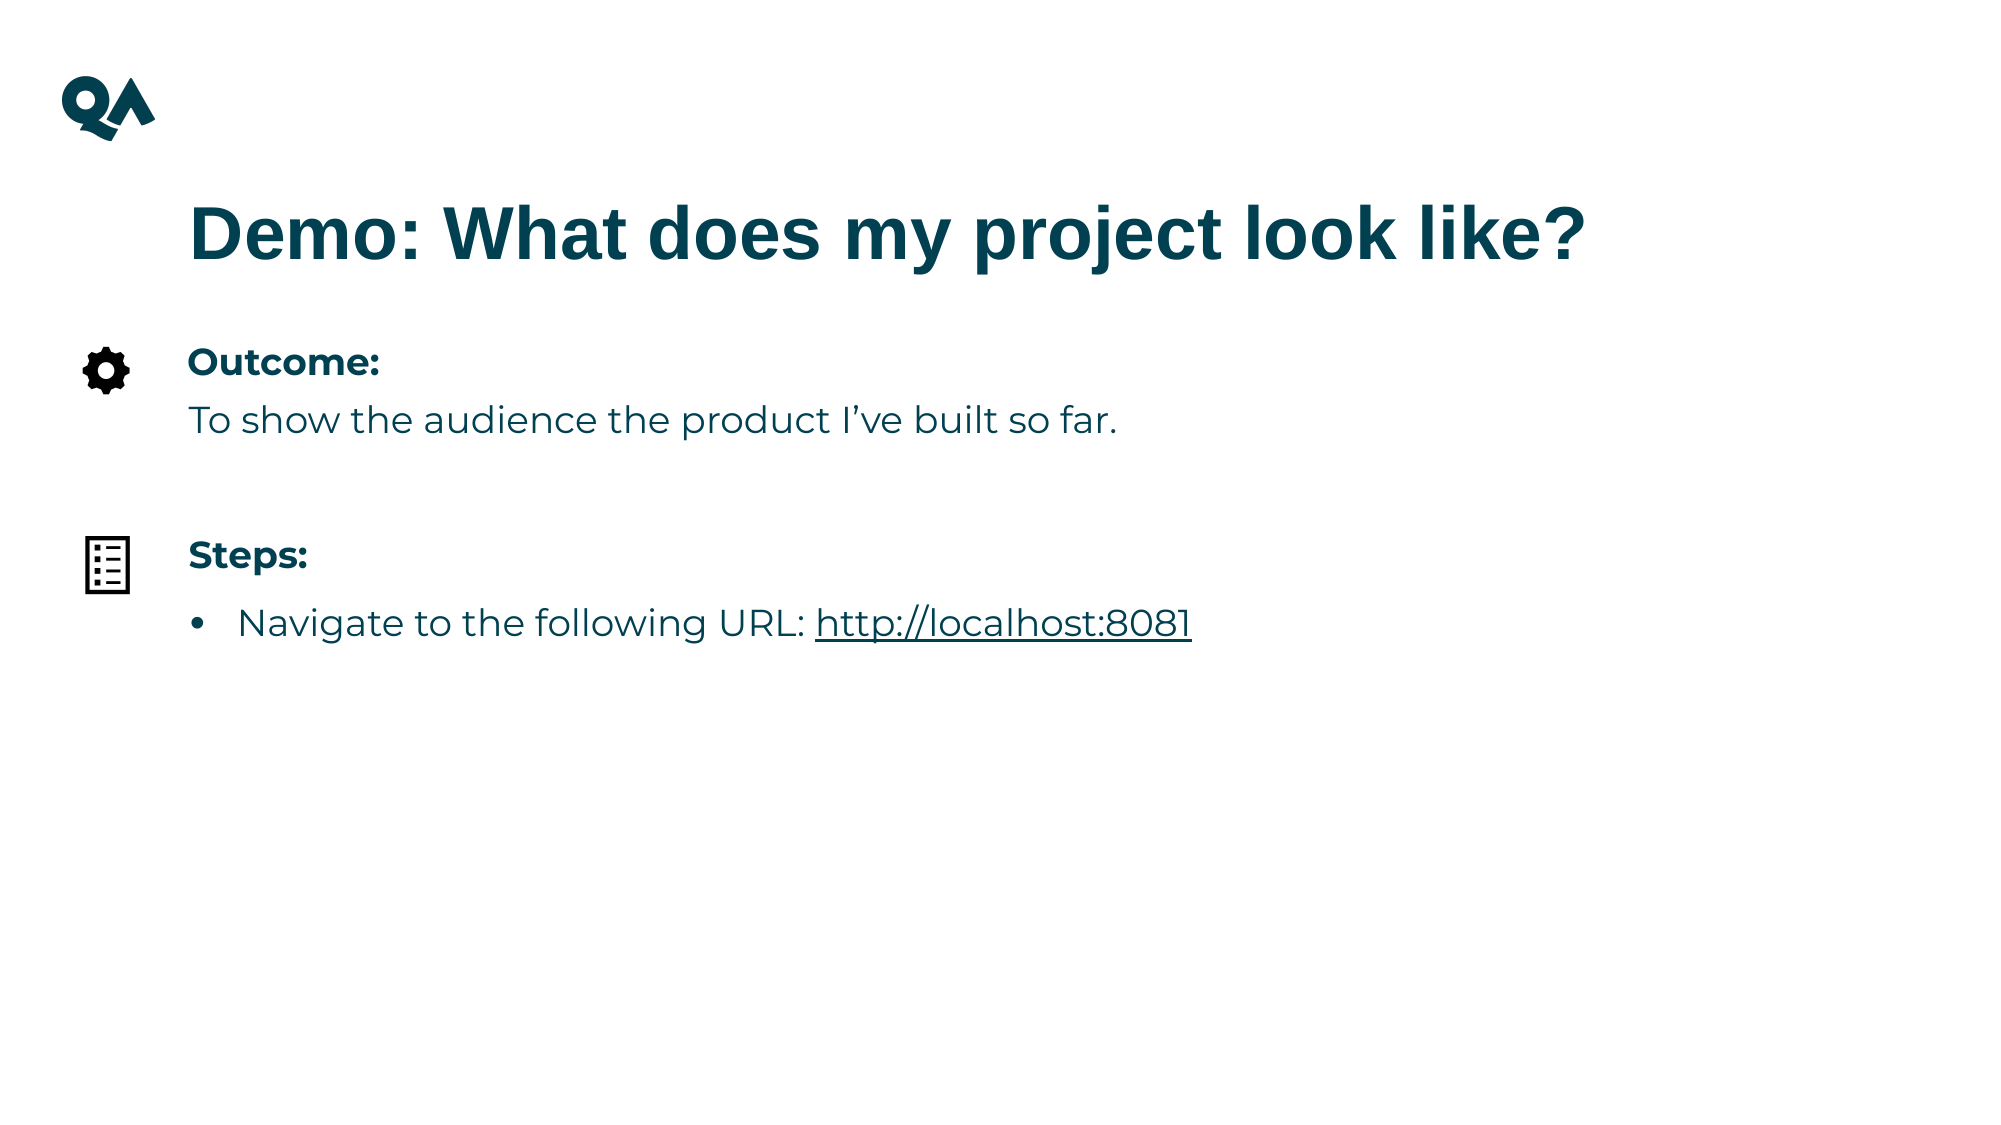

# Demo: What does my project look like?
To show the audience the product I’ve built so far.
Navigate to the following URL: http://localhost:8081